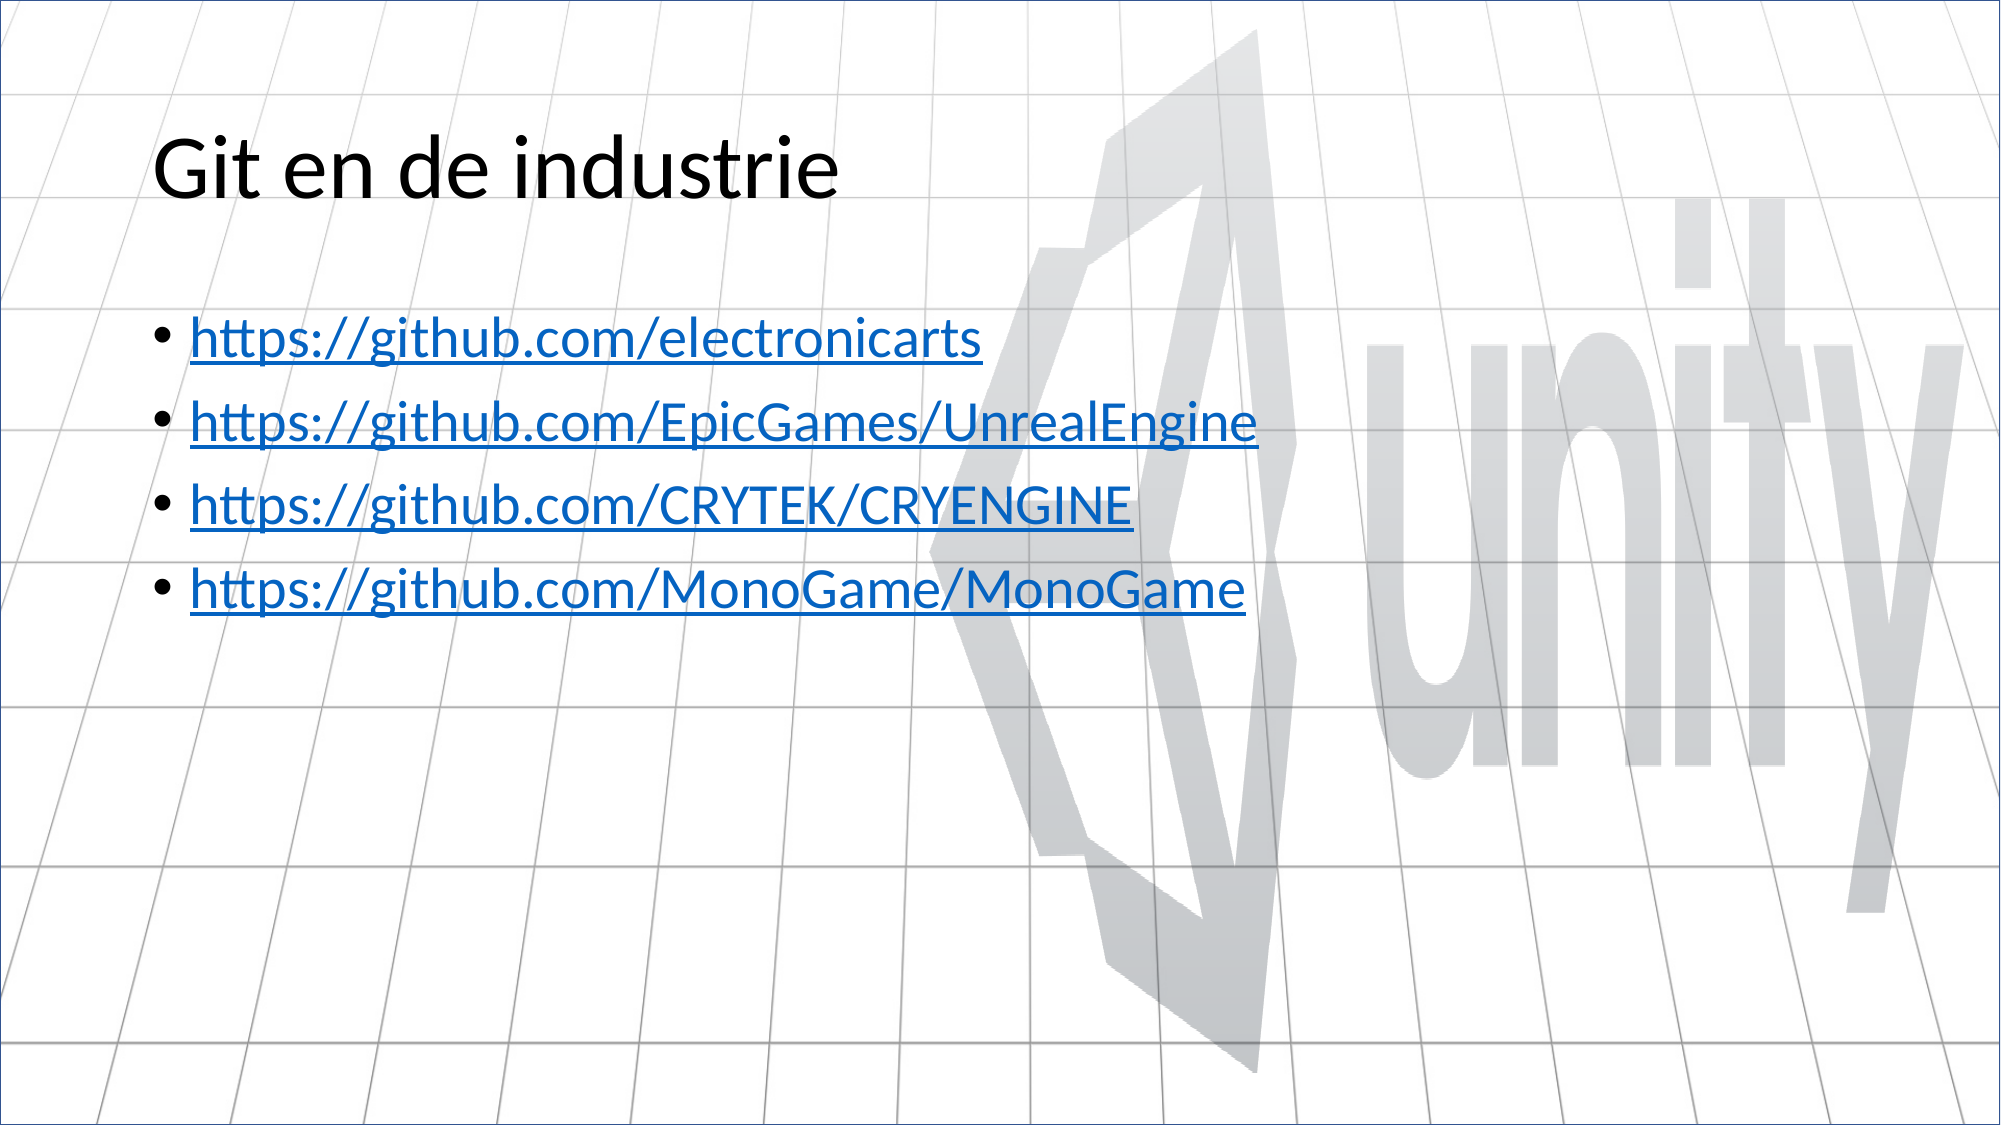

# Git en de industrie
https://github.com/electronicarts
https://github.com/EpicGames/UnrealEngine
https://github.com/CRYTEK/CRYENGINE
https://github.com/MonoGame/MonoGame